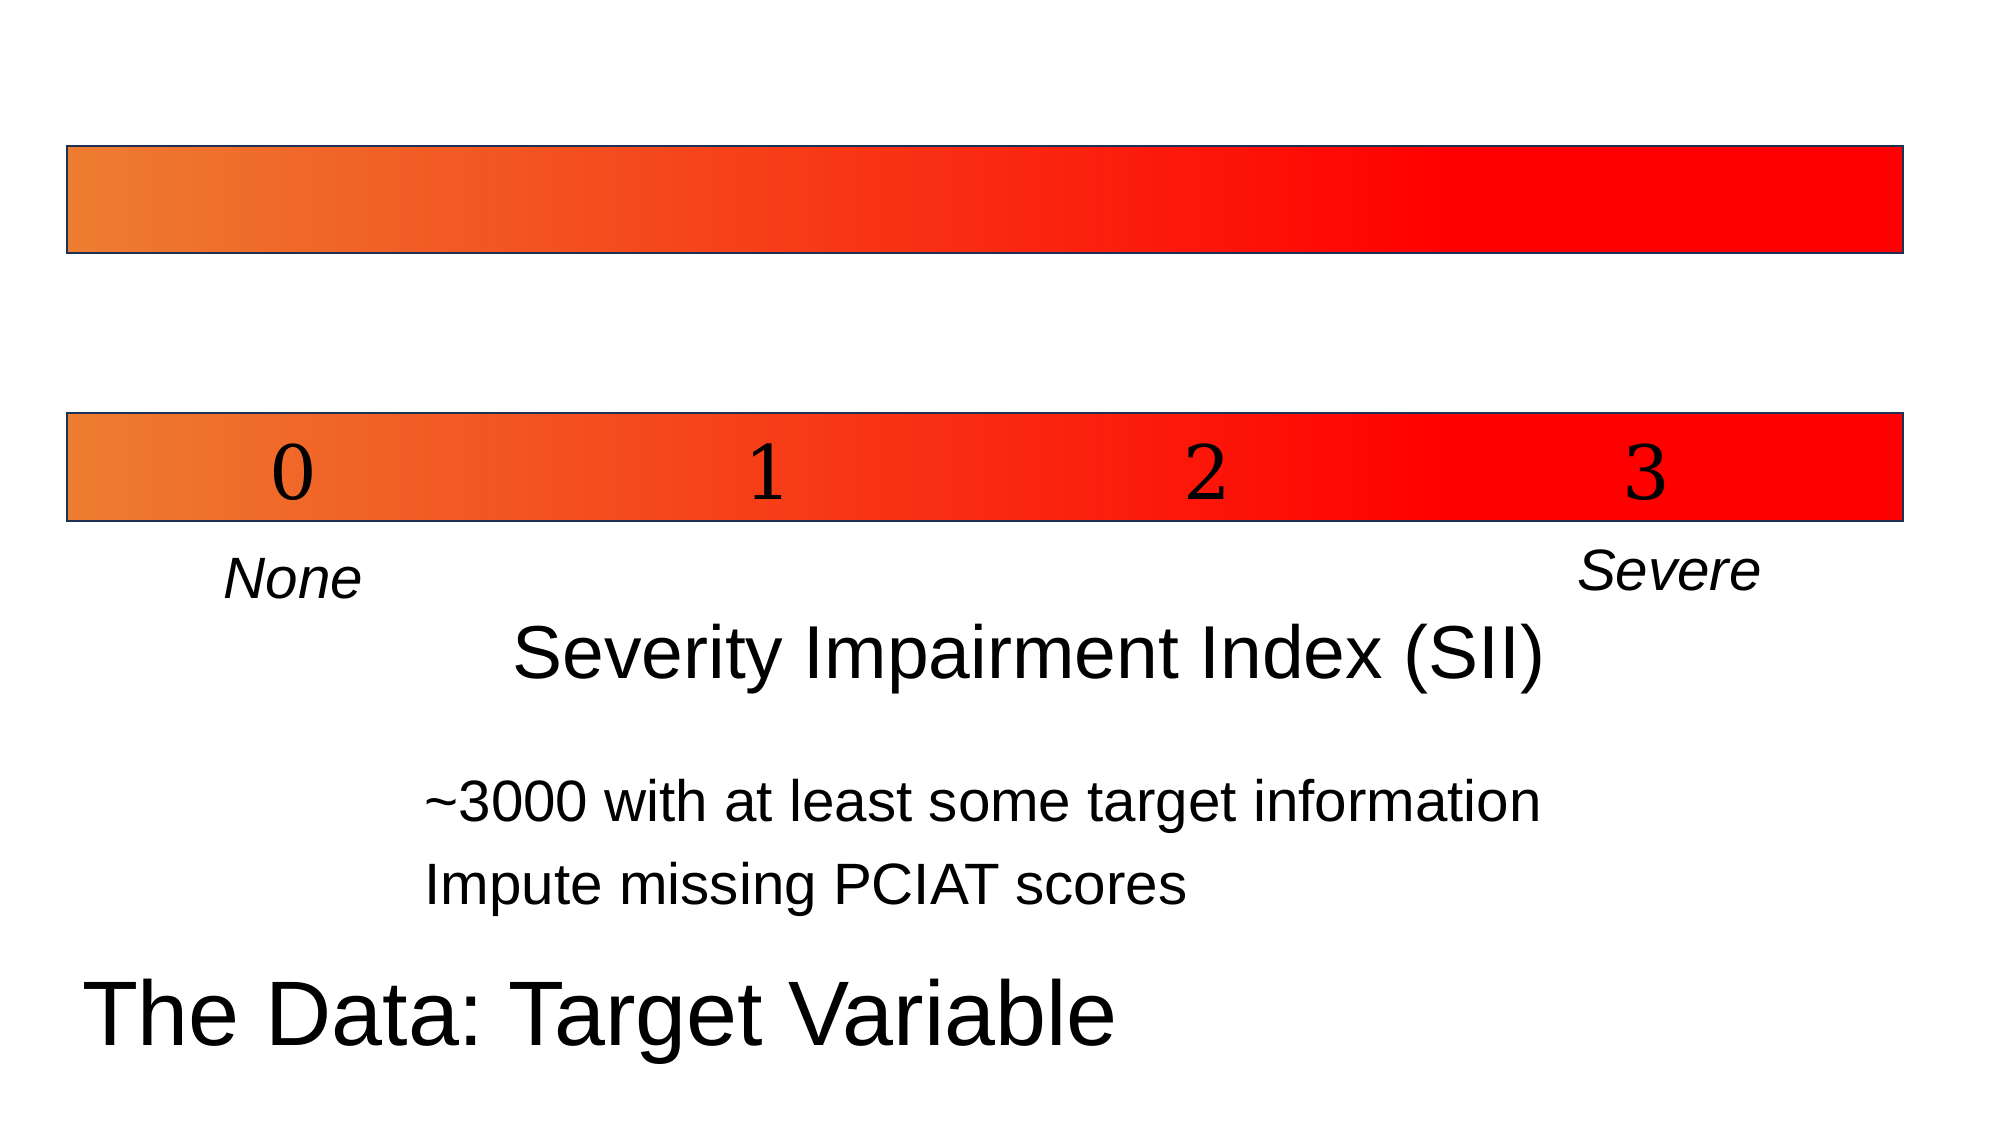

Parent-Child Internet Addiction Test (PCIAT)

0
1
2
3
Severe
None
Severity Impairment Index (SII)
~3000 with at least some target information
Impute missing PCIAT scores
The Data: Target Variable